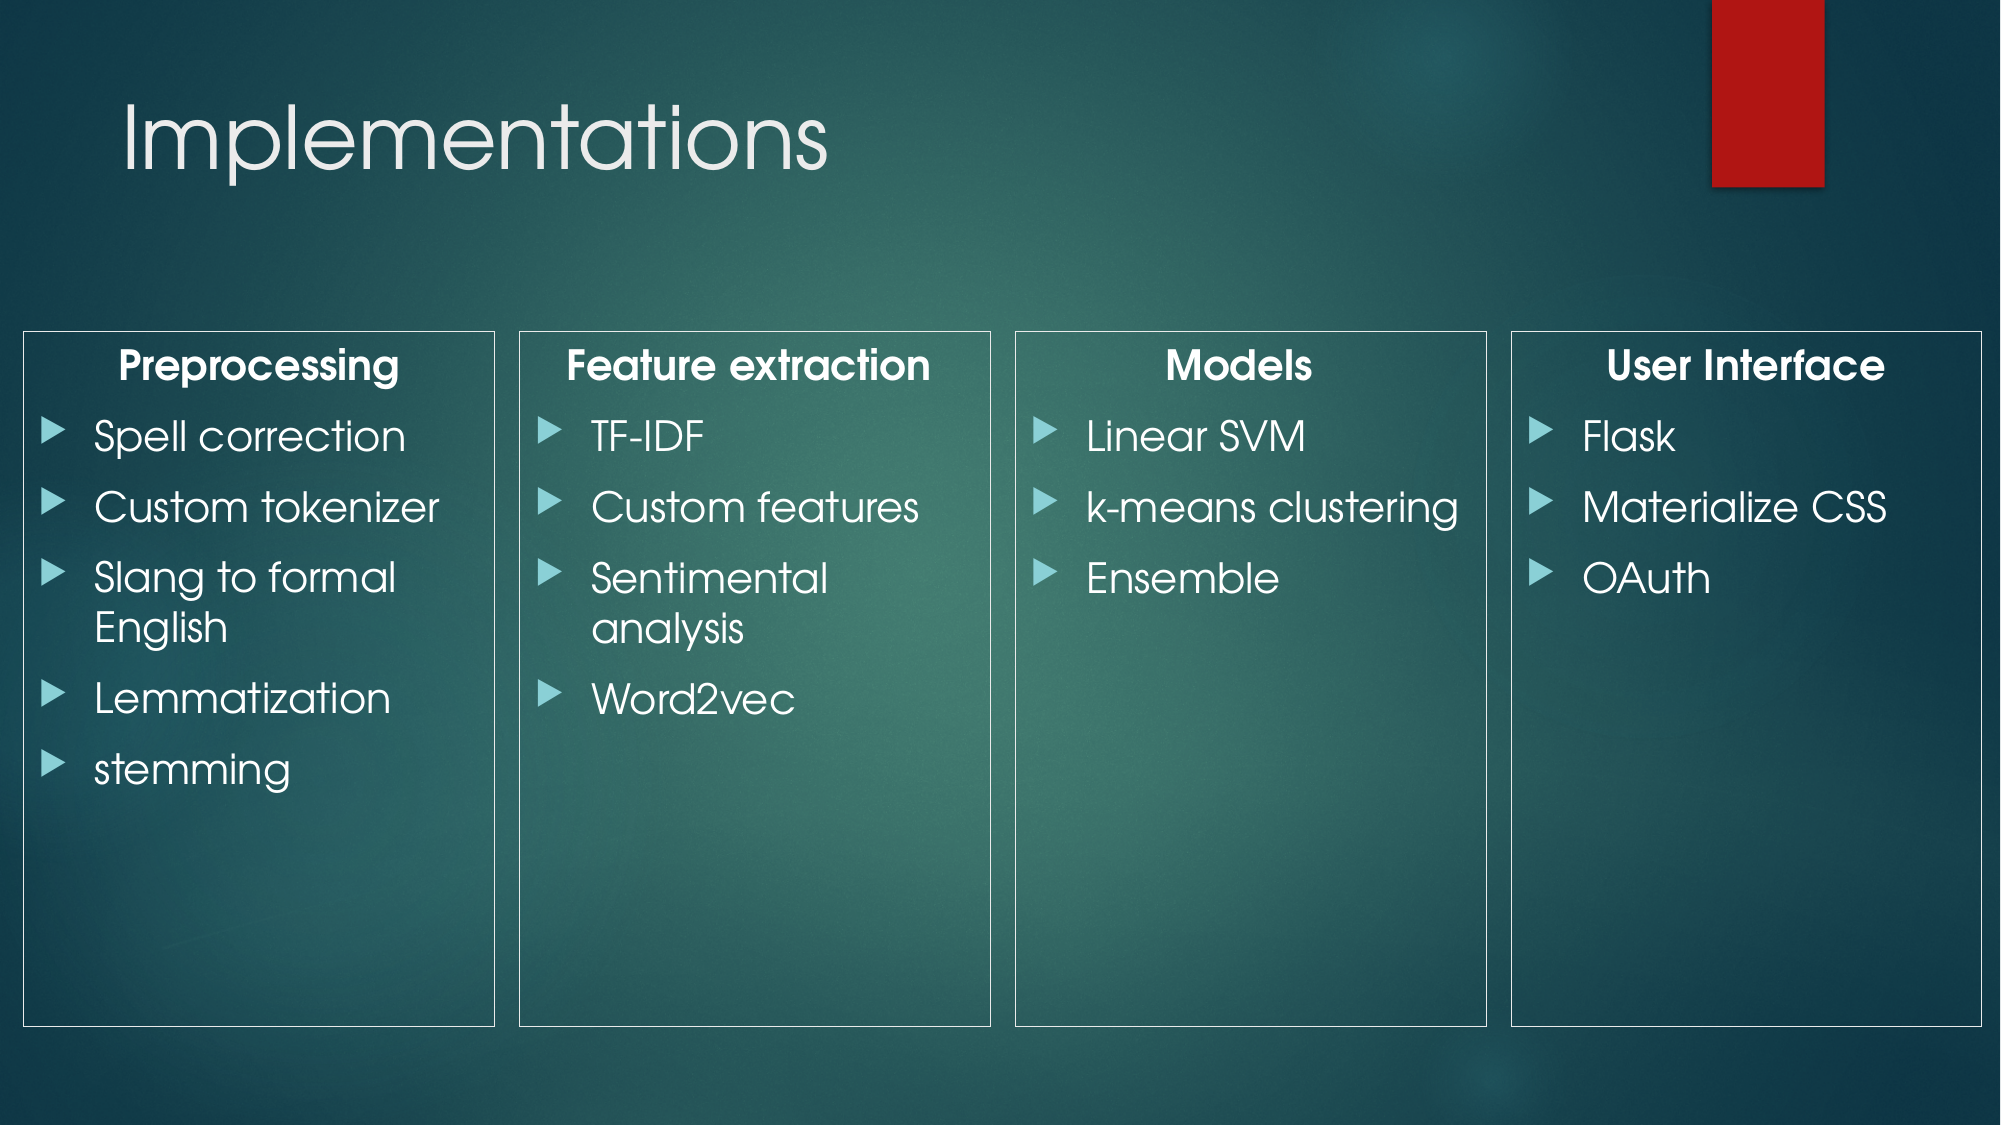

# Implementations
Preprocessing
Spell correction
Custom tokenizer
Slang to formal English
Lemmatization
stemming

Feature extraction
TF-IDF
Custom features
Sentimental analysis
Word2vec

Models
Linear SVM
k-means clustering
Ensemble

User Interface
Flask
Materialize CSS
OAuth